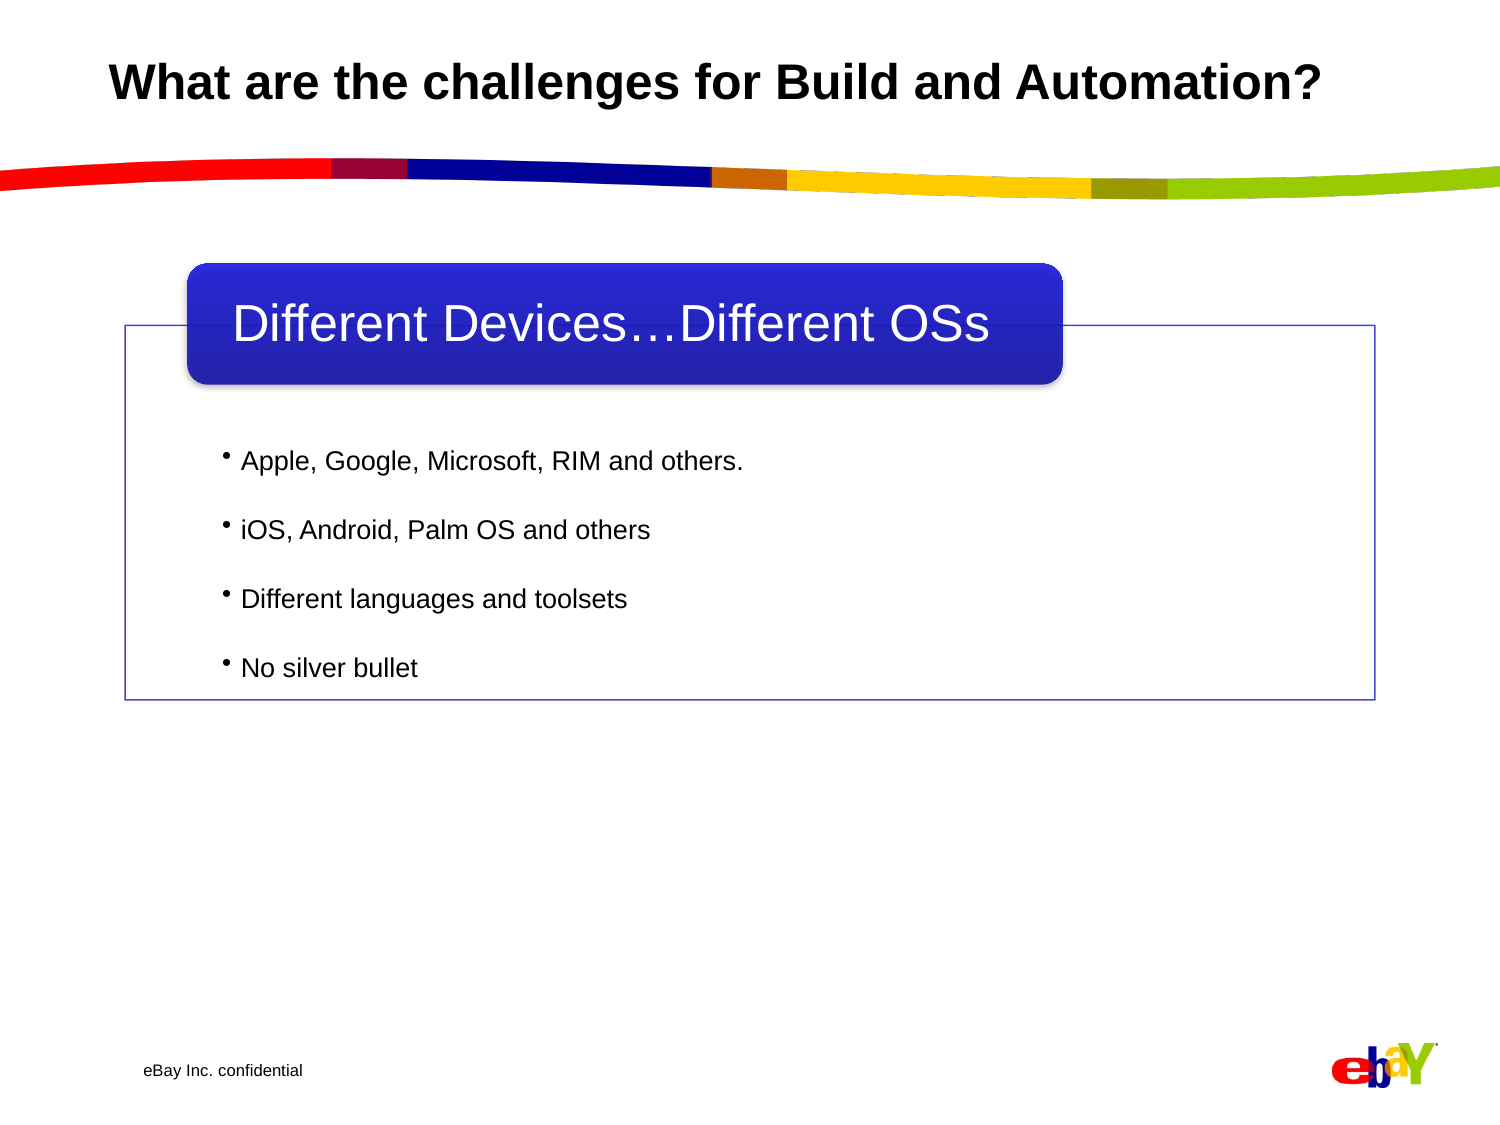

# What are the challenges for Build and Automation?
Apple, Google, Microsoft, RIM and others.
iOS, Android, Palm OS and others
Different languages and toolsets
No silver bullet
Different Devices…Different OSs